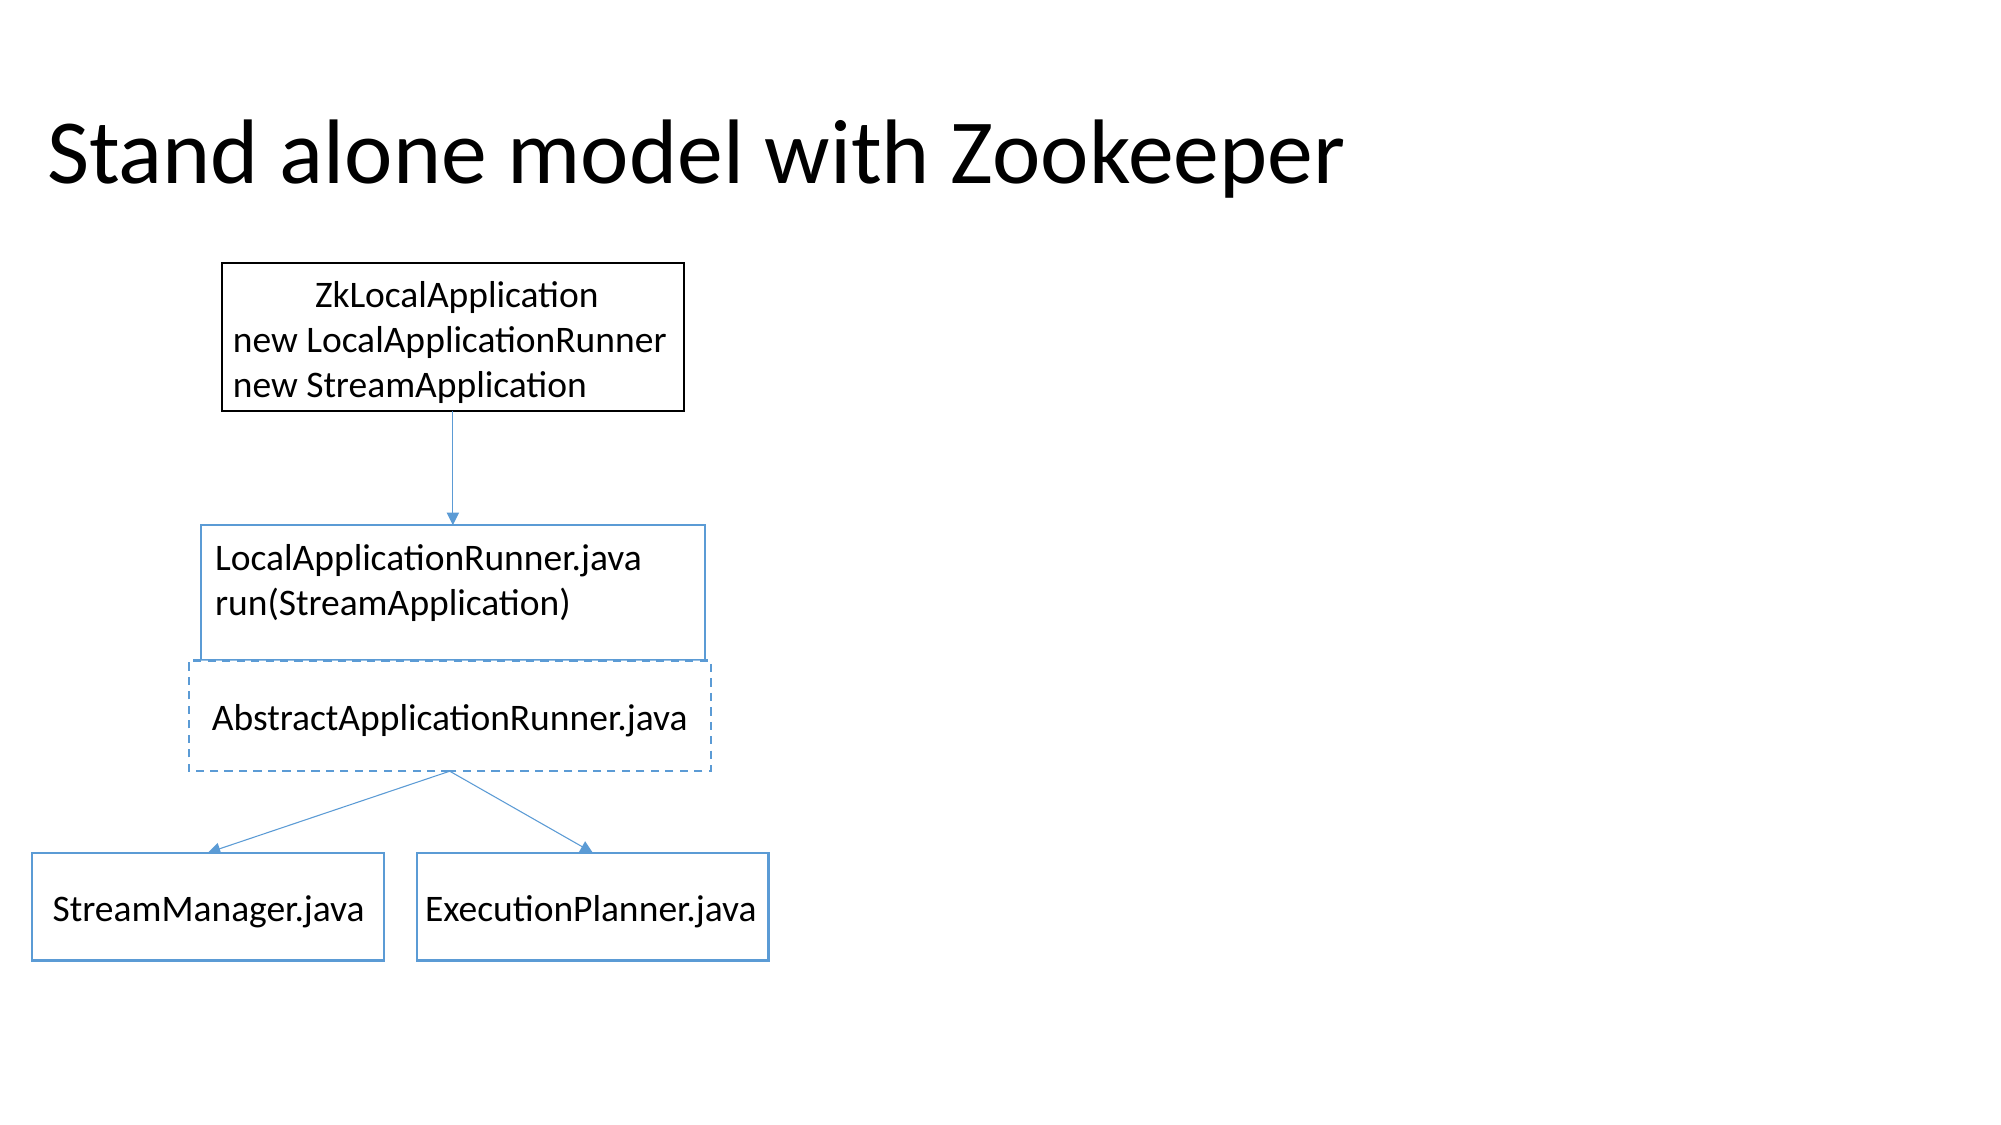

# Stand alone model with Zookeeper
ZkLocalApplication
new LocalApplicationRunner
new StreamApplication

LocalApplicationRunner.java
run(StreamApplication)

AbstractApplicationRunner.java

StreamManager.java
ExecutionPlanner.java